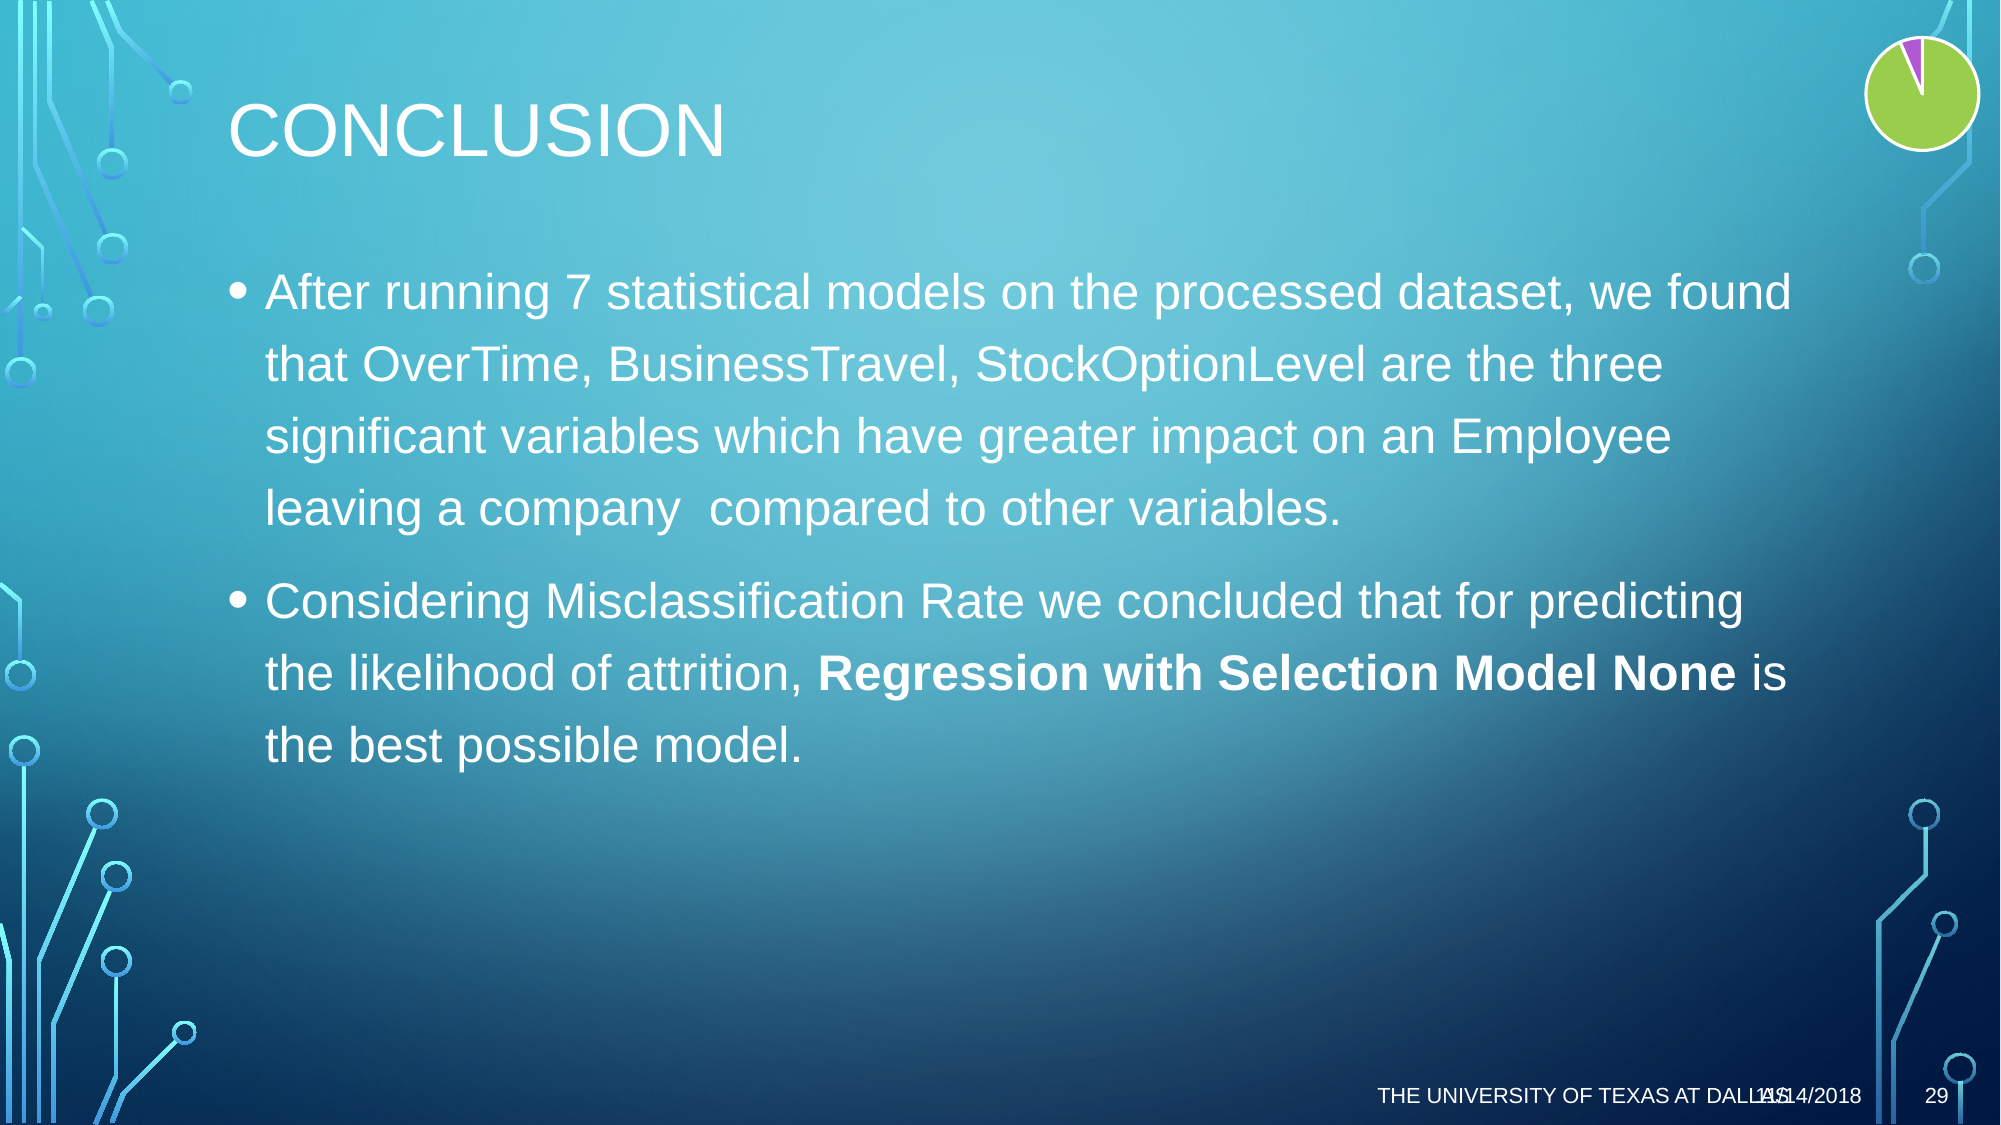

# Conclusion

### Chart

| Category | Sales |
|---|---|
| 1st Qtr | 0.9354838709677419 |
After running 7 statistical models on the processed dataset, we found that OverTime, BusinessTravel, StockOptionLevel are the three significant variables which have greater impact on an Employee leaving a company  compared to other variables.
Considering Misclassification Rate we concluded that for predicting the likelihood of attrition, Regression with Selection Model None is the best possible model.
11/14/2018
29
The University of Texas at Dallas